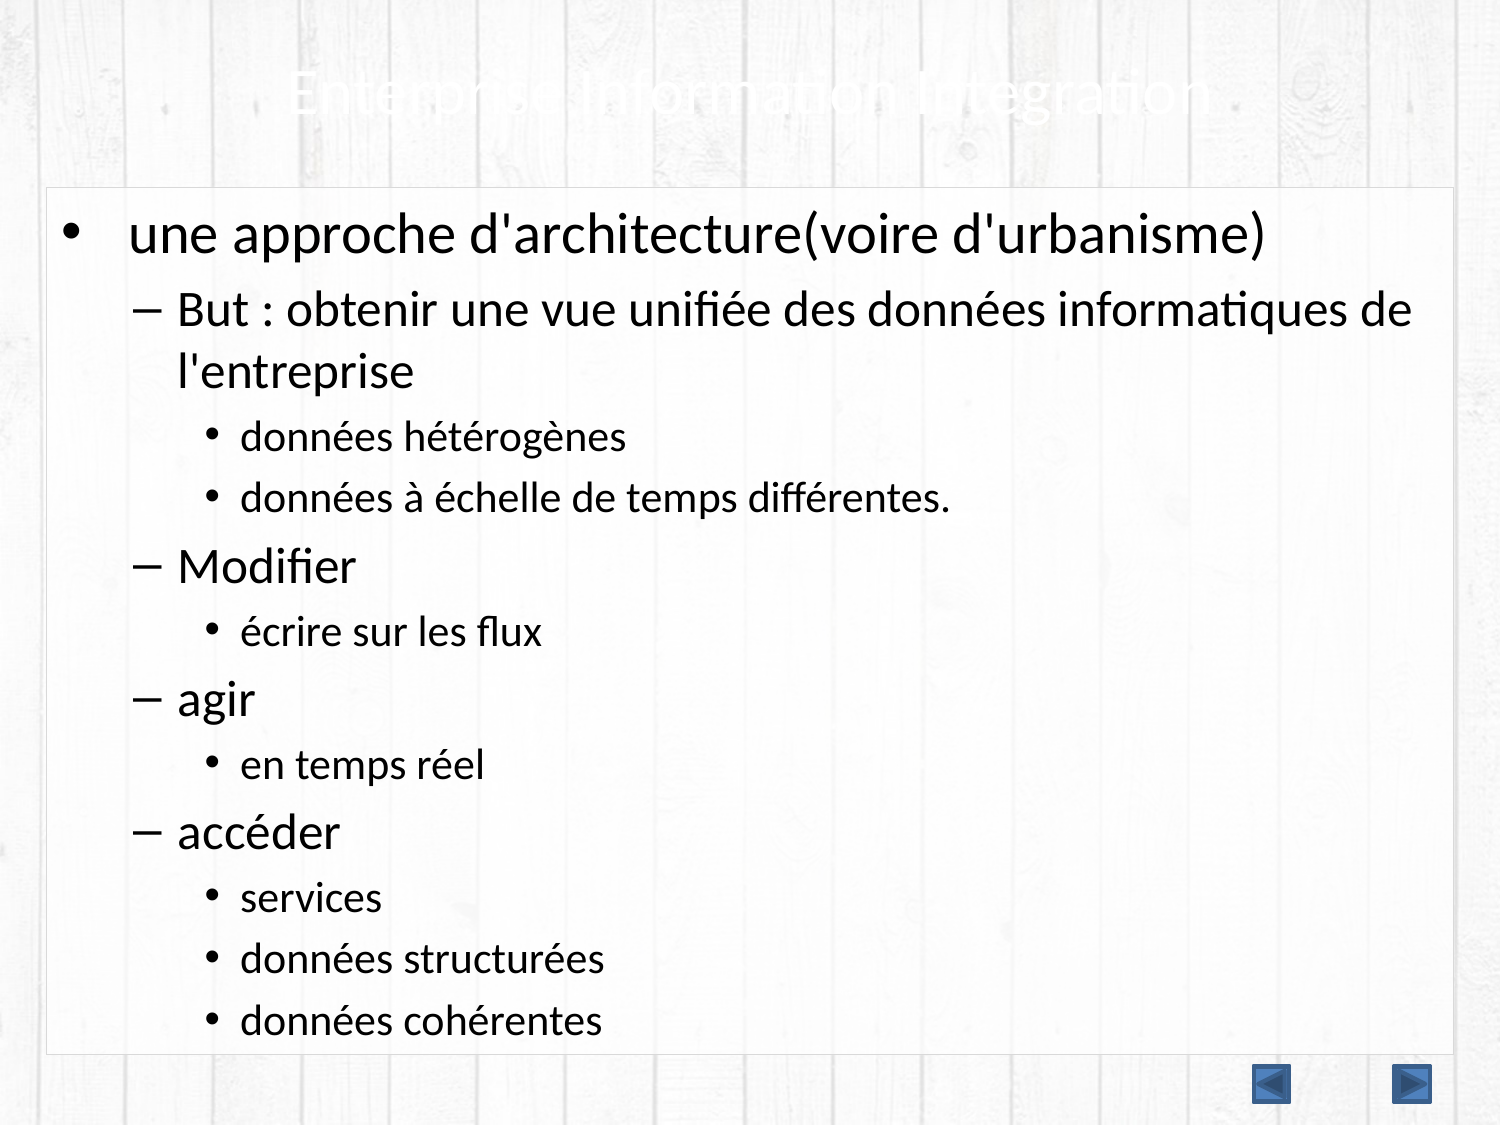

# Enterprise Information Integration
 une approche d'architecture(voire d'urbanisme)
But : obtenir une vue unifiée des données informatiques de l'entreprise
données hétérogènes
données à échelle de temps différentes.
Modifier
écrire sur les flux
agir
en temps réel
accéder
services
données structurées
données cohérentes